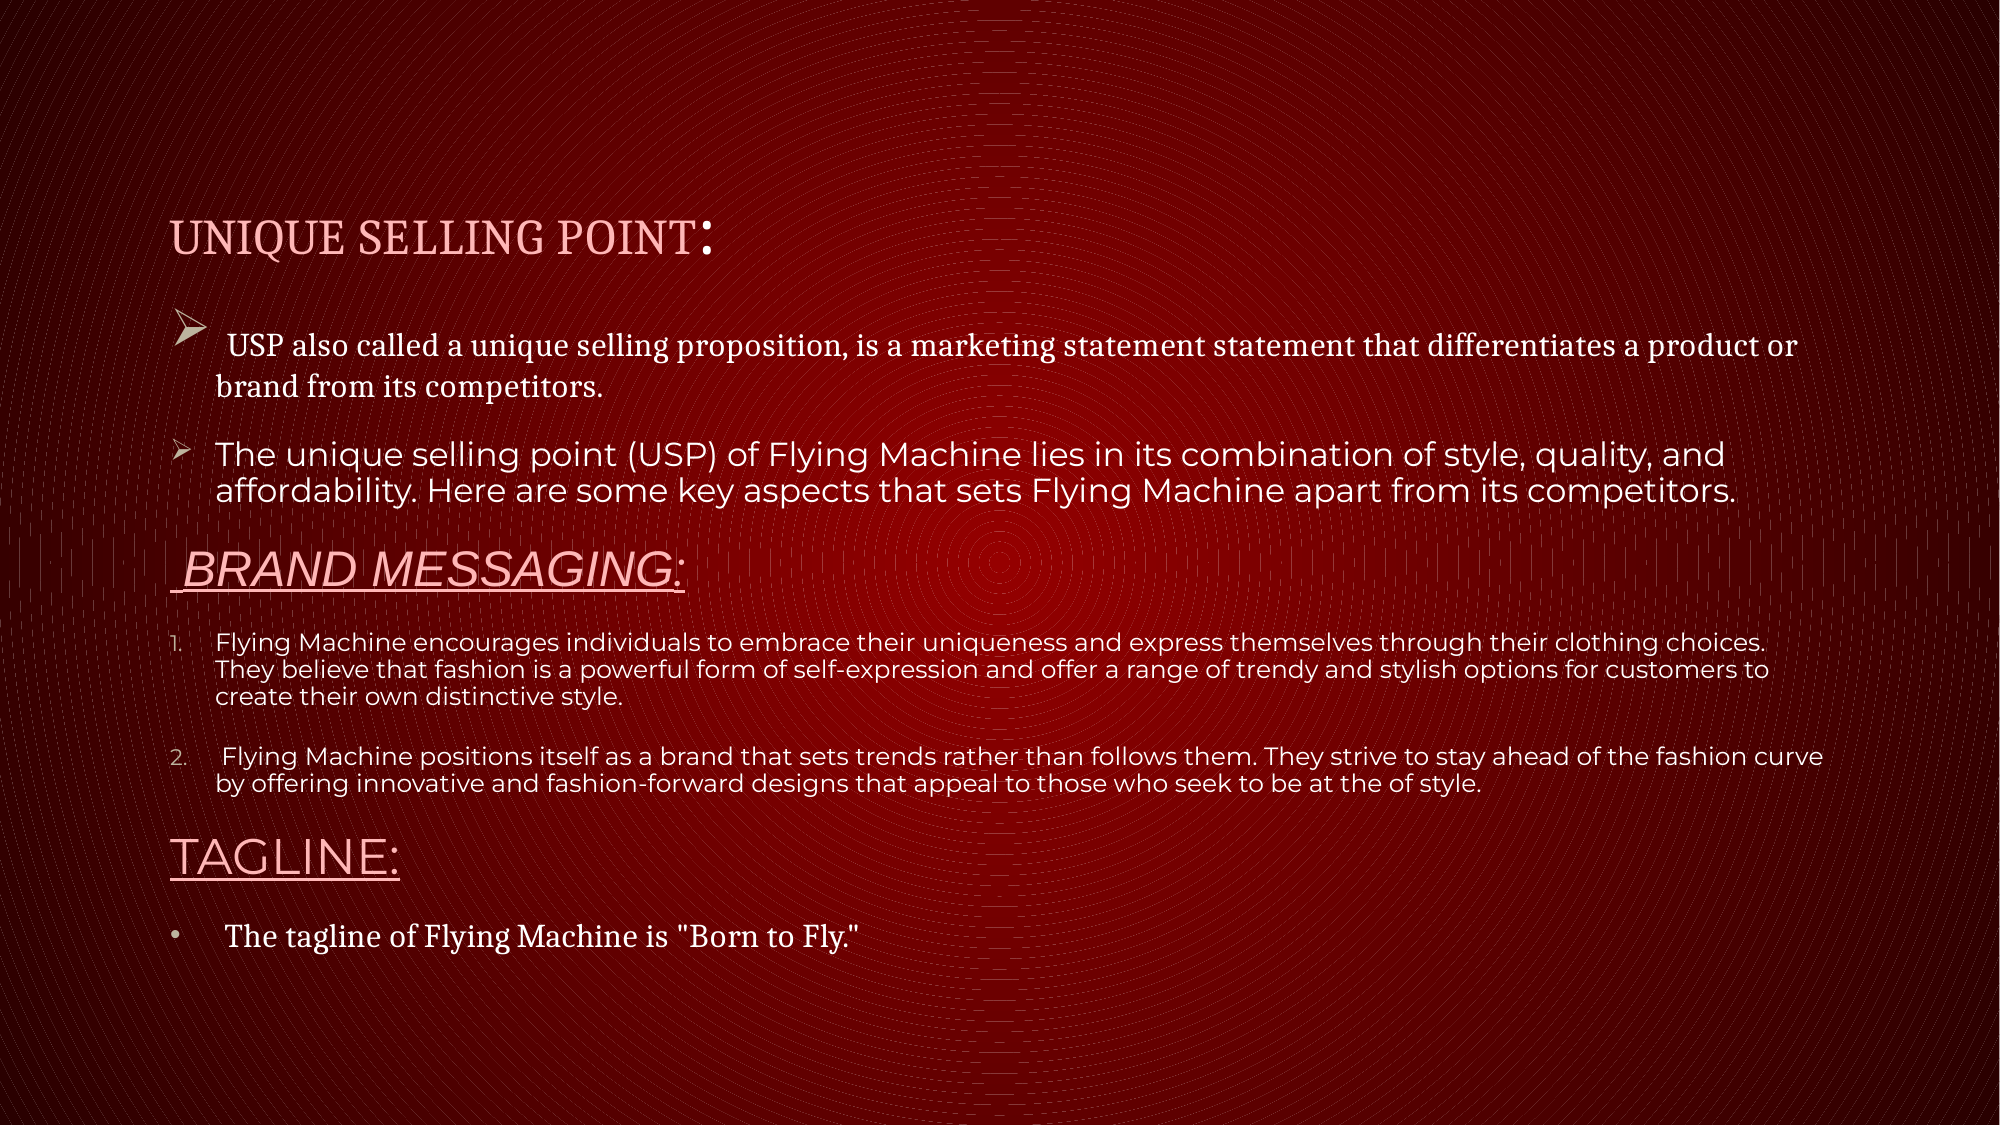

# Unique selling point:
 USP also called a unique selling proposition, is a marketing statement statement that differentiates a product or brand from its competitors.
The unique selling point (USP) of Flying Machine lies in its combination of style, quality, and affordability. Here are some key aspects that sets Flying Machine apart from its competitors.
 BRAND MESSAGING:
Flying Machine encourages individuals to embrace their uniqueness and express themselves through their clothing choices. They believe that fashion is a powerful form of self-expression and offer a range of trendy and stylish options for customers to create their own distinctive style.
 Flying Machine positions itself as a brand that sets trends rather than follows them. They strive to stay ahead of the fashion curve by offering innovative and fashion-forward designs that appeal to those who seek to be at the of style.
TAGLINE:
 The tagline of Flying Machine is "Born to Fly."